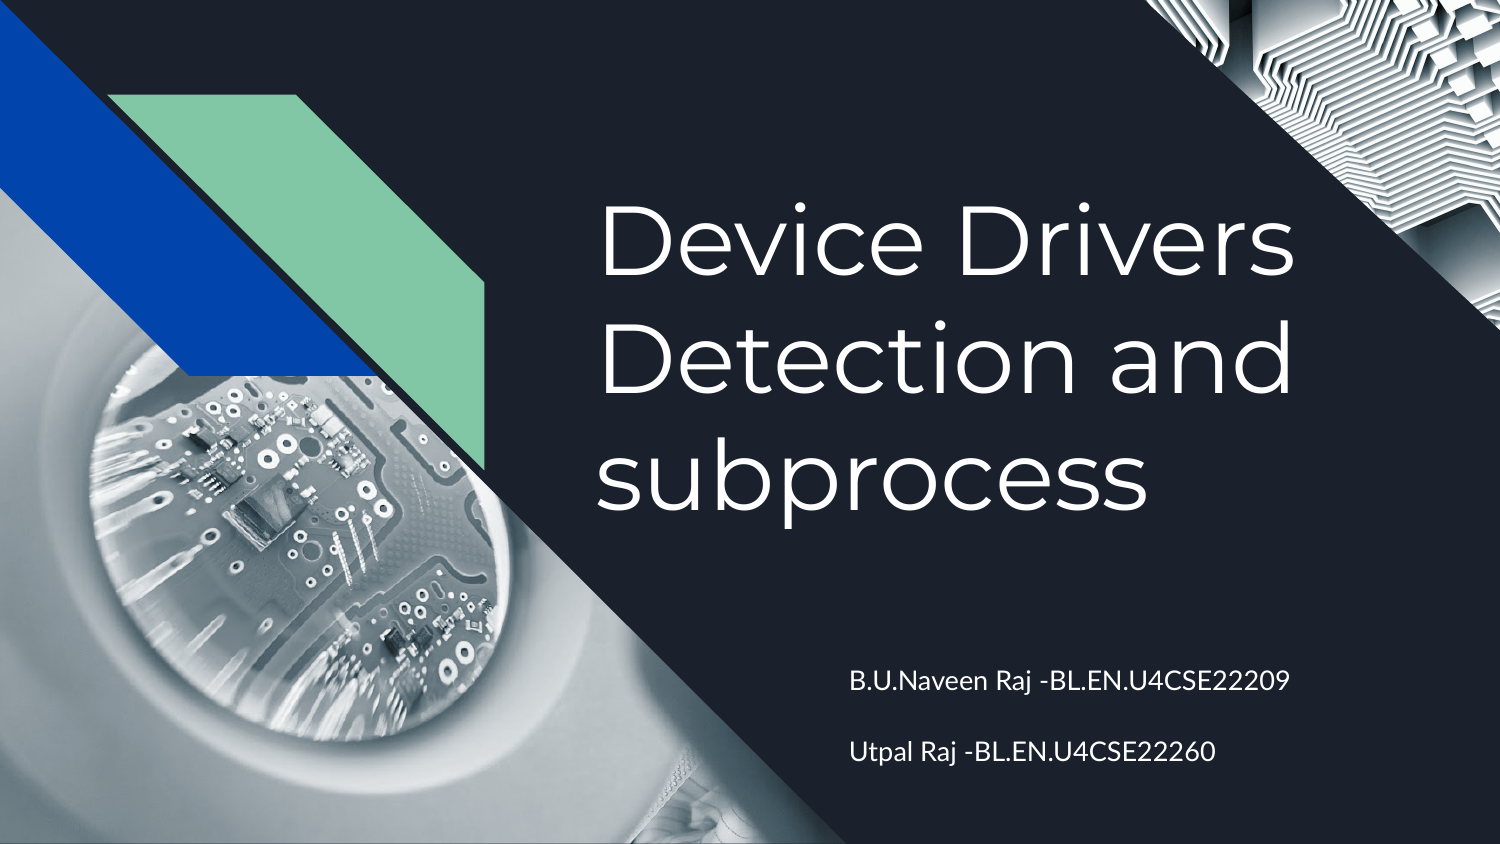

# Device Drivers Detection and subprocess
B.U.Naveen Raj -BL.EN.U4CSE22209
Utpal Raj -BL.EN.U4CSE22260